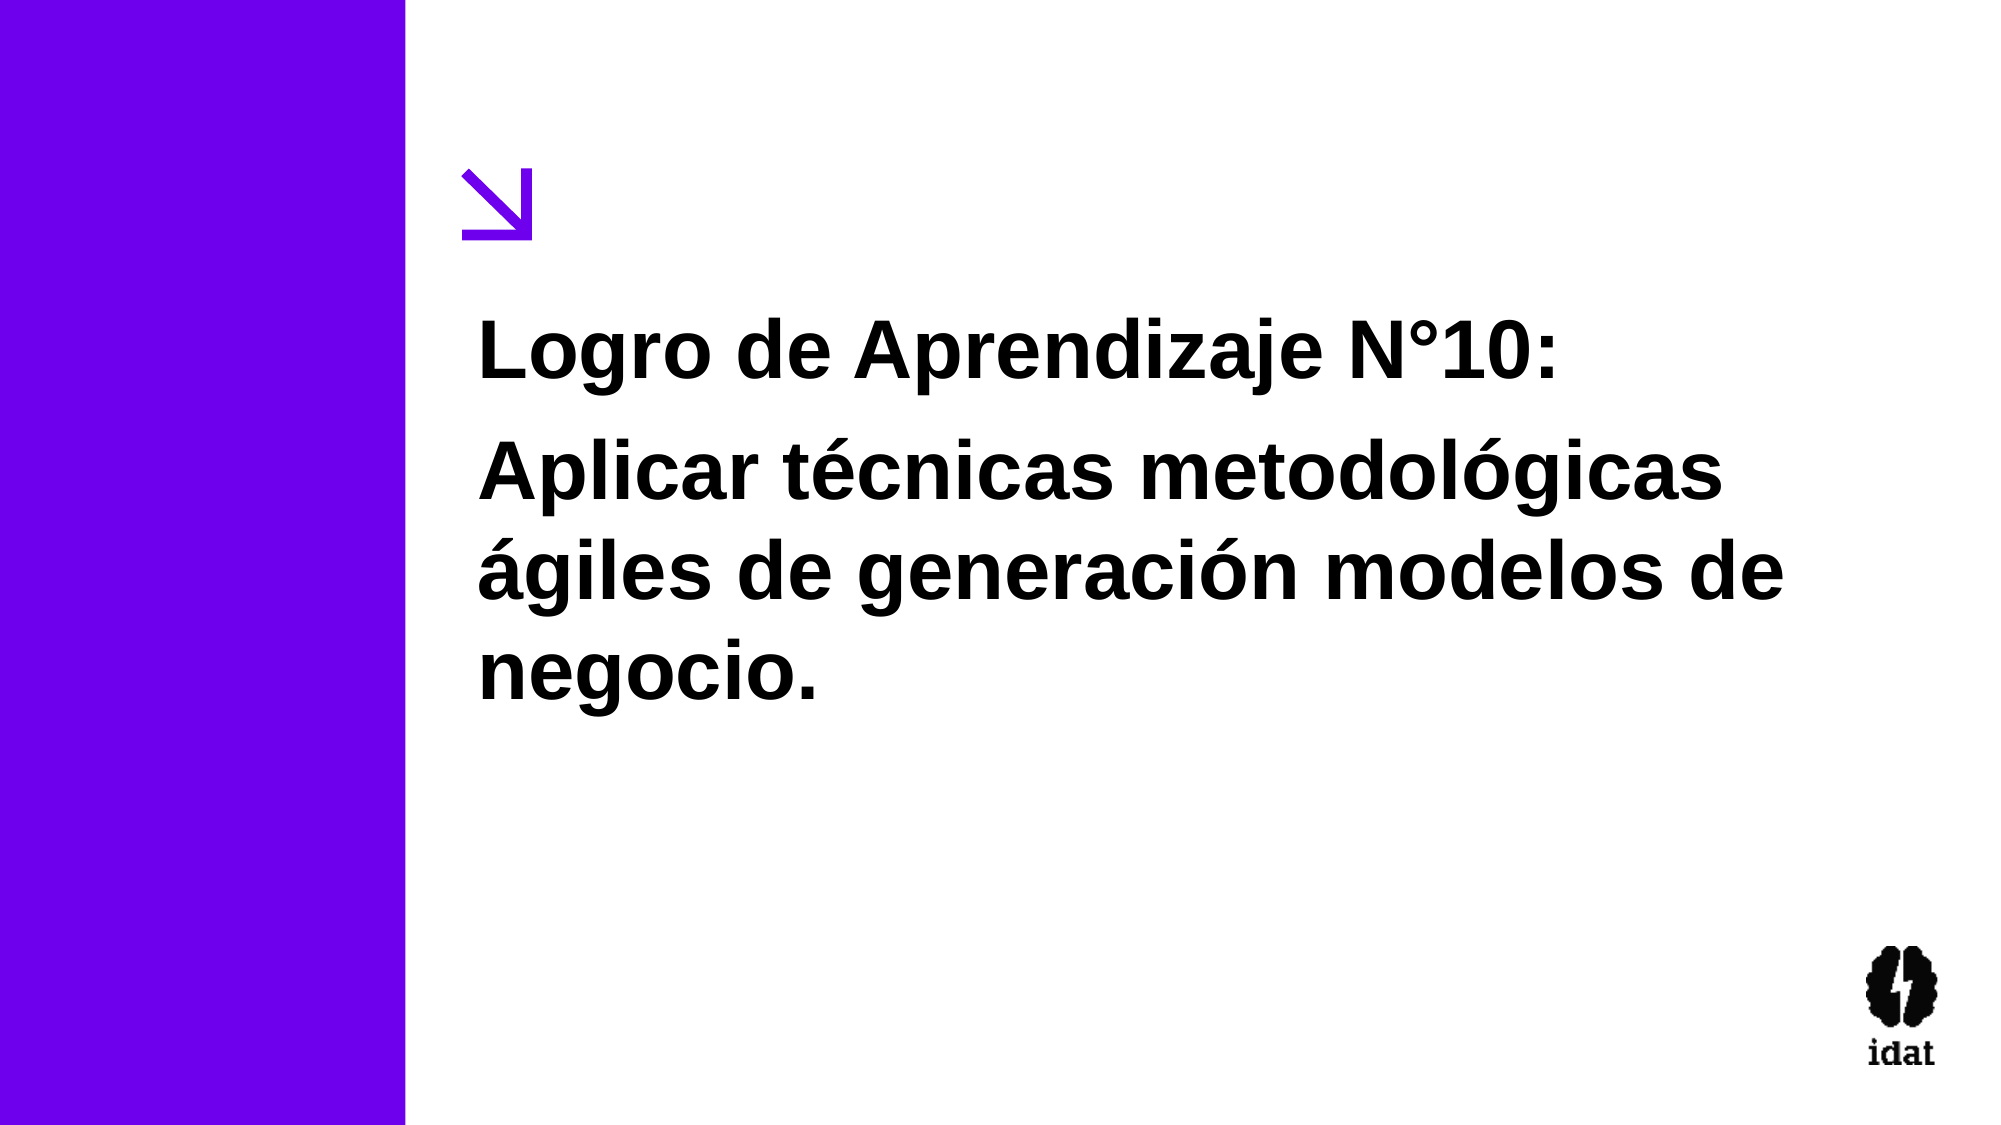

Logro de Aprendizaje N°10:
Aplicar técnicas metodológicas ágiles de generación modelos de negocio.